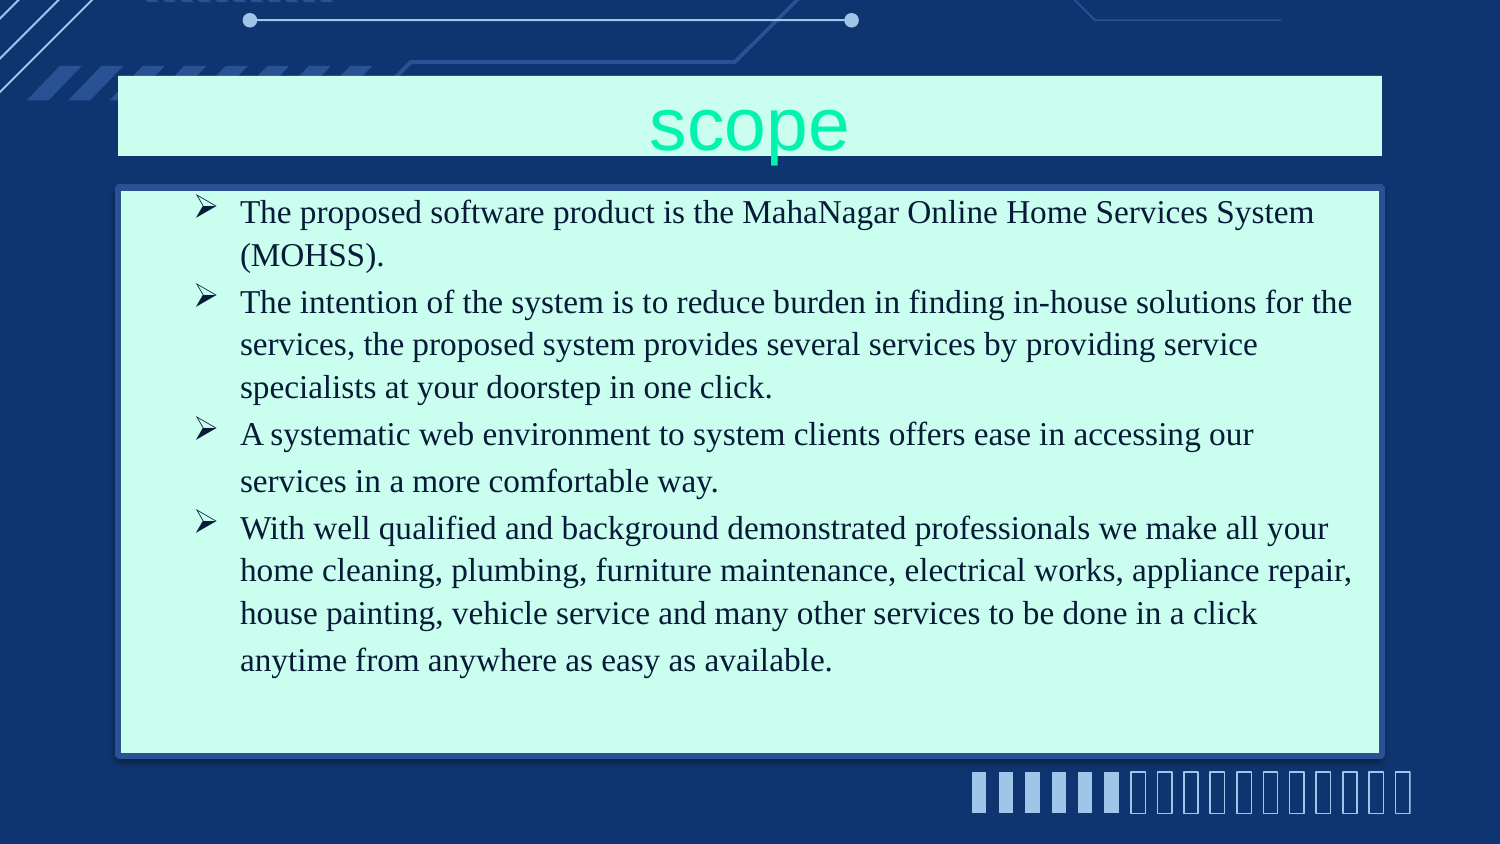

# scope
The proposed software product is the MahaNagar Online Home Services System (MOHSS).
The intention of the system is to reduce burden in finding in-house solutions for the services, the proposed system provides several services by providing service specialists at your doorstep in one click.
A systematic web environment to system clients offers ease in accessing our
services in a more comfortable way.
With well qualified and background demonstrated professionals we make all your home cleaning, plumbing, furniture maintenance, electrical works, appliance repair, house painting, vehicle service and many other services to be done in a click
anytime from anywhere as easy as available.